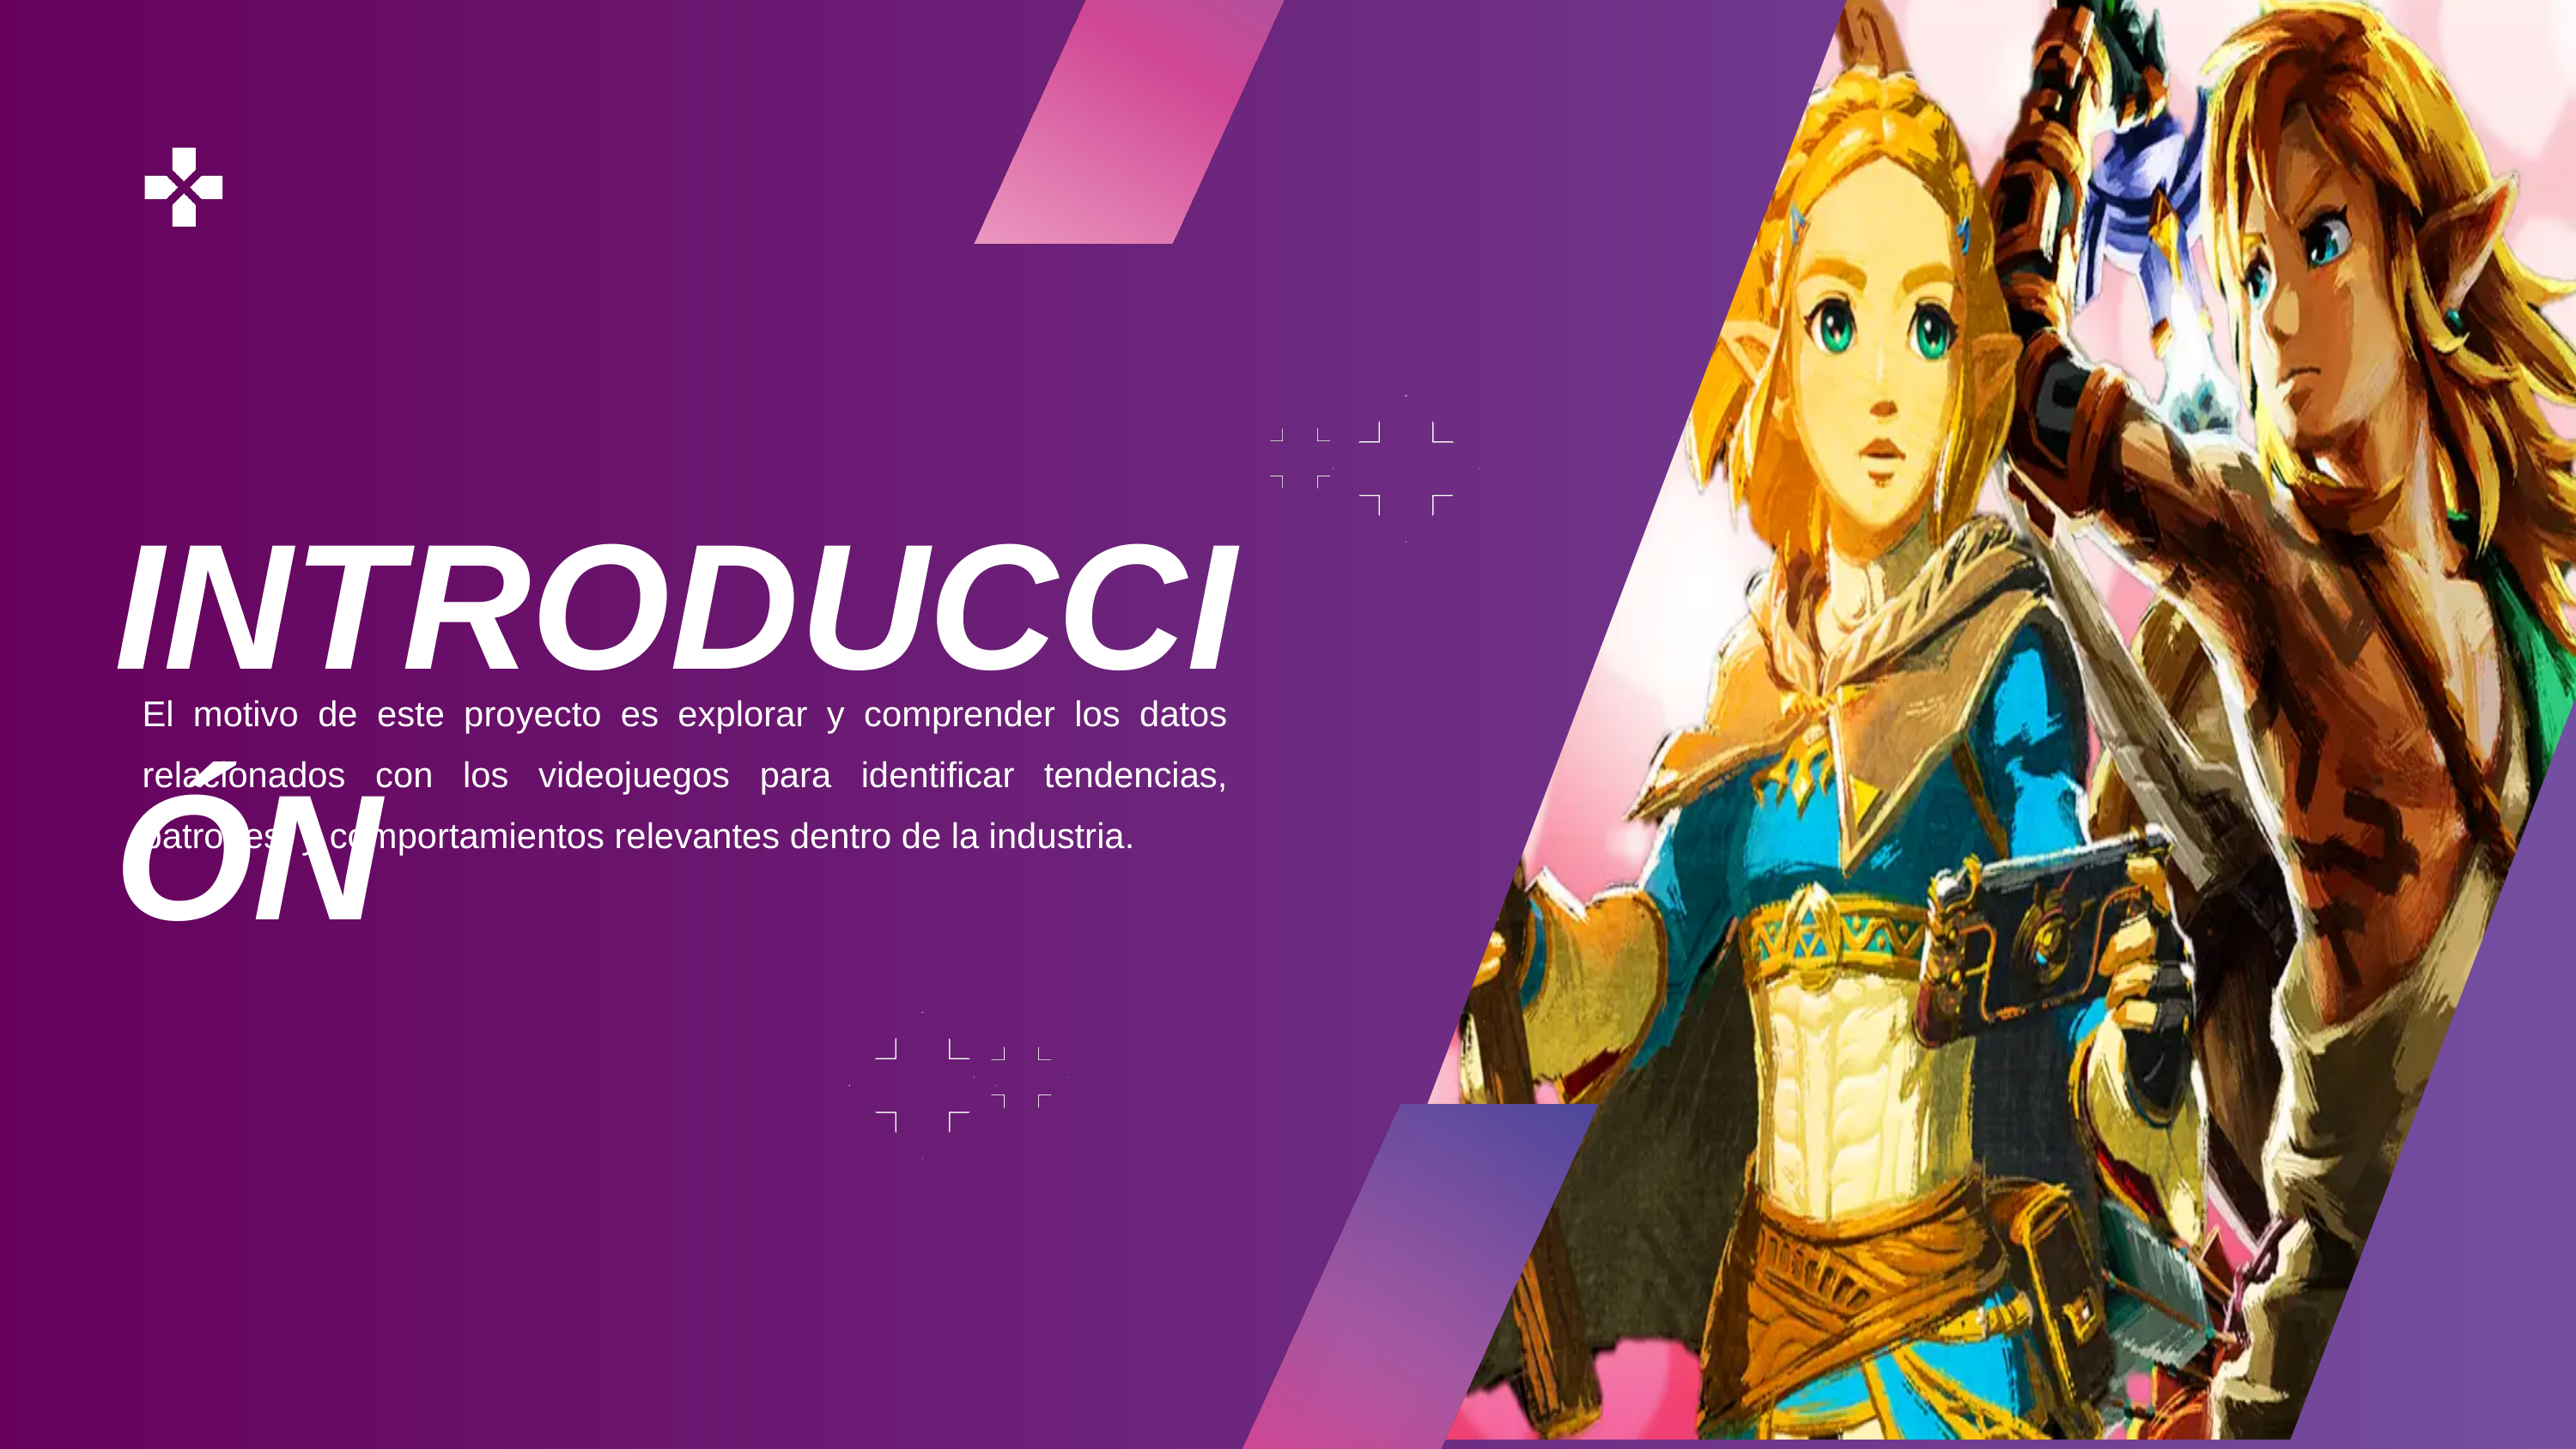

INTRODUCCIÓN
El motivo de este proyecto es explorar y comprender los datos relacionados con los videojuegos para identificar tendencias, patrones, y comportamientos relevantes dentro de la industria.